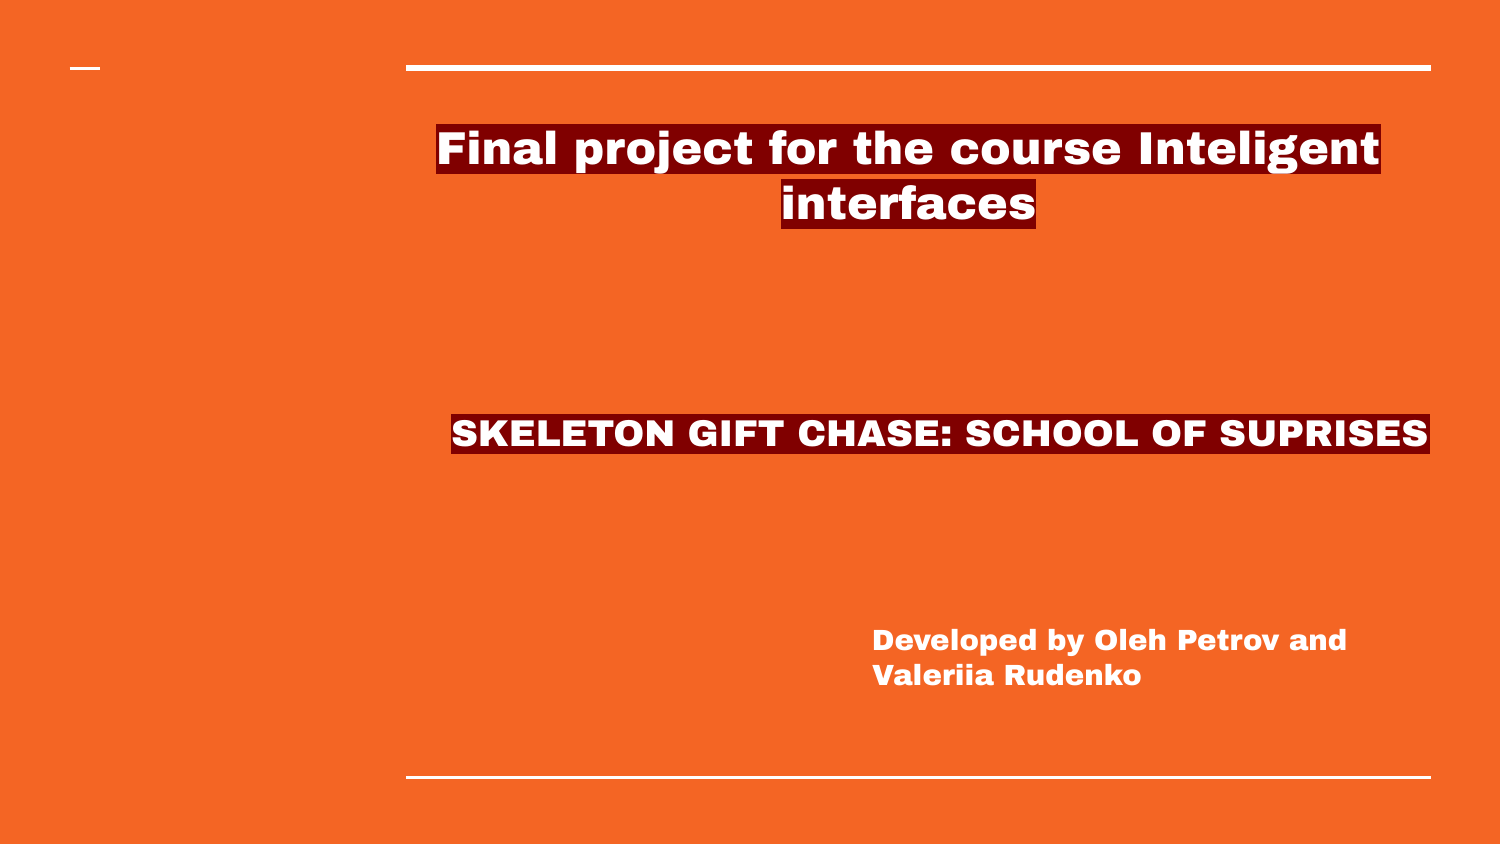

# Final project for the course Inteligent interfaces

SKELETON GIFT CHASE: SCHOOL OF SUPRISES

Developed by Oleh Petrov and Valeriia Rudenko